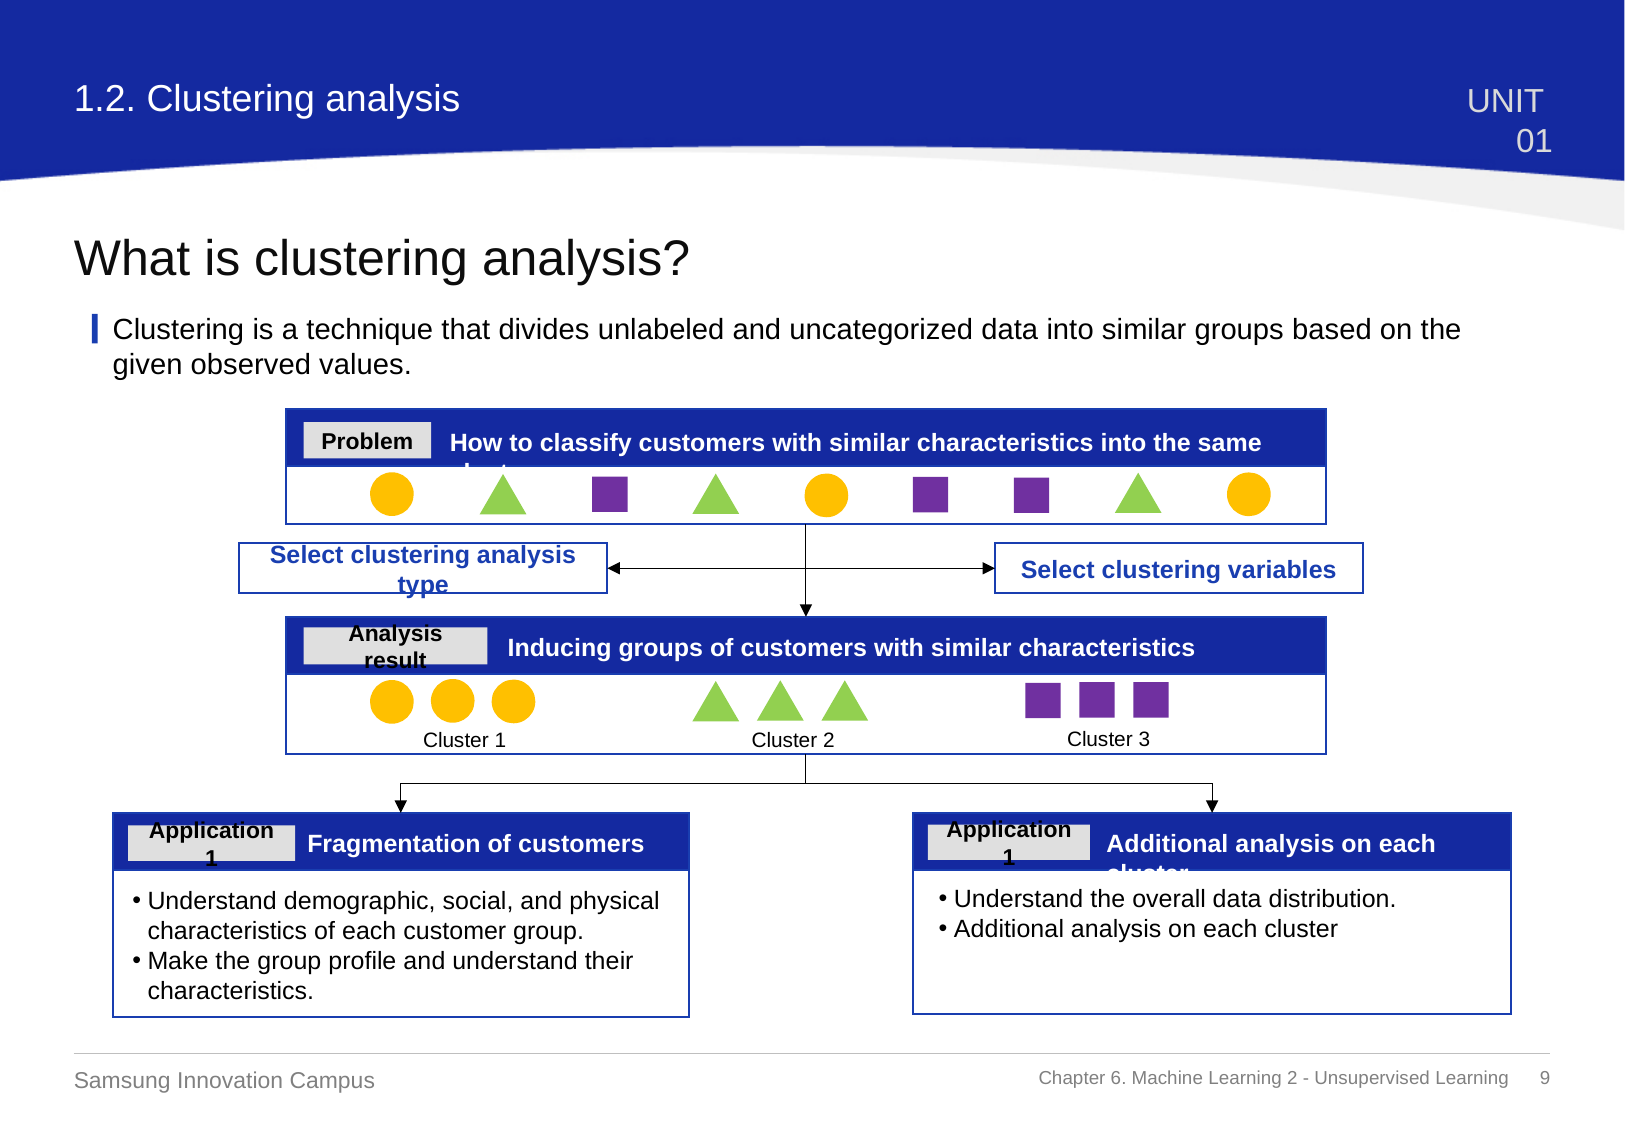

1.2. Clustering analysis
UNIT  01
What is clustering analysis?
Clustering is a technique that divides unlabeled and uncategorized data into similar groups based on the given observed values.

How to classify customers with similar characteristics into the same cluster
Problem

Select clustering analysis type
Select clustering variables

Inducing groups of customers with similar characteristics
Analysis result

Cluster 3
Cluster 1
Cluster 2

Fragmentation of customers
Application 1

Understand demographic, social, and physical characteristics of each customer group.
Make the group profile and understand their characteristics.

Additional analysis on each cluster
Application 1

Understand the overall data distribution.
Additional analysis on each cluster